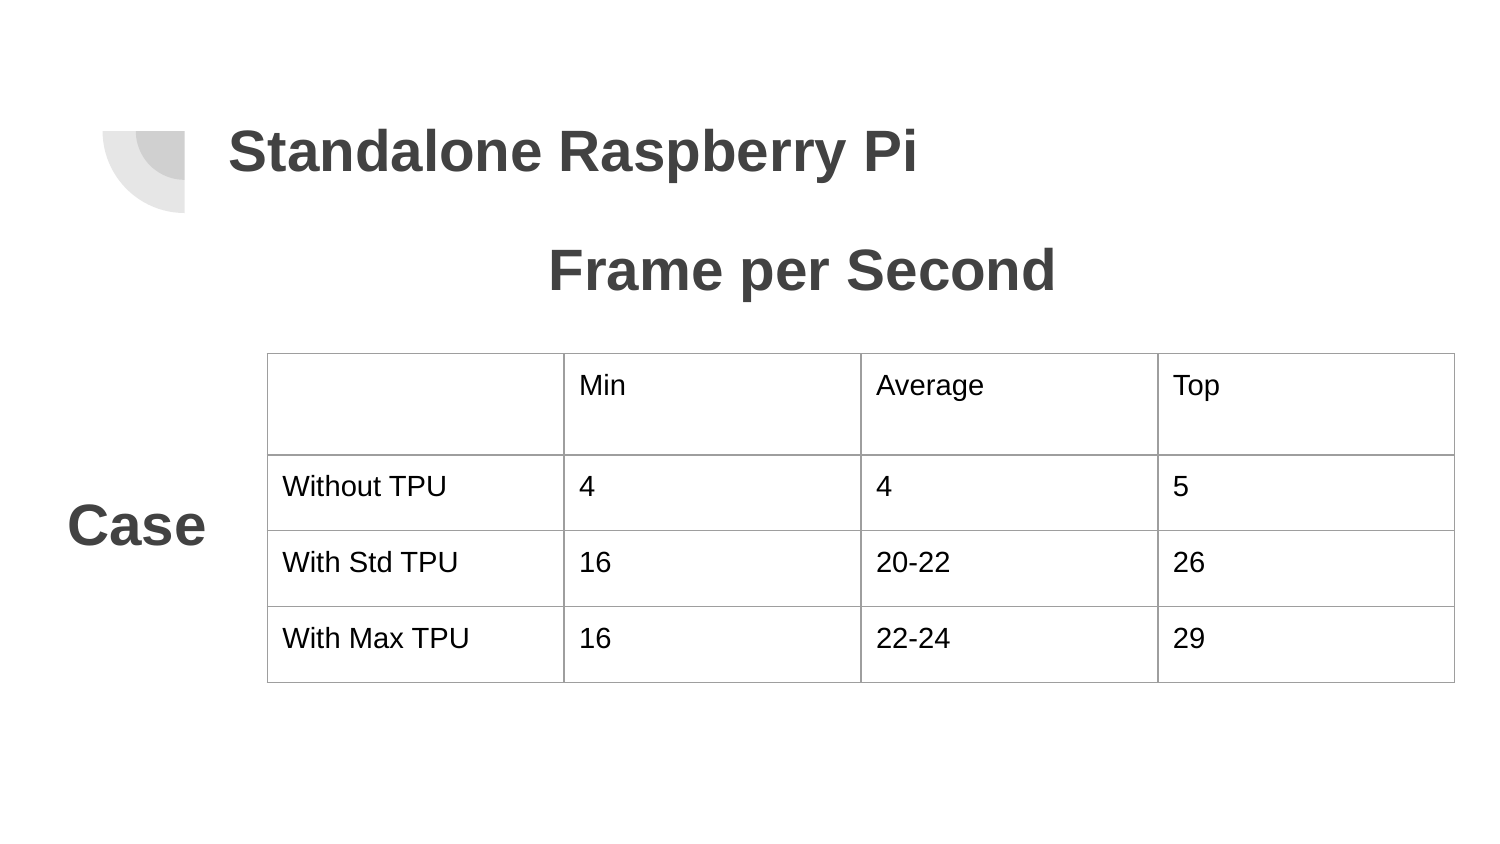

Standalone Raspberry Pi
# Frame per Second

|  | Min | Average | Top |
| --- | --- | --- | --- |
| Without TPU | 4 | 4 | 5 |
| With Std TPU | 16 | 20-22 | 26 |
| With Max TPU | 16 | 22-24 | 29 |
Case